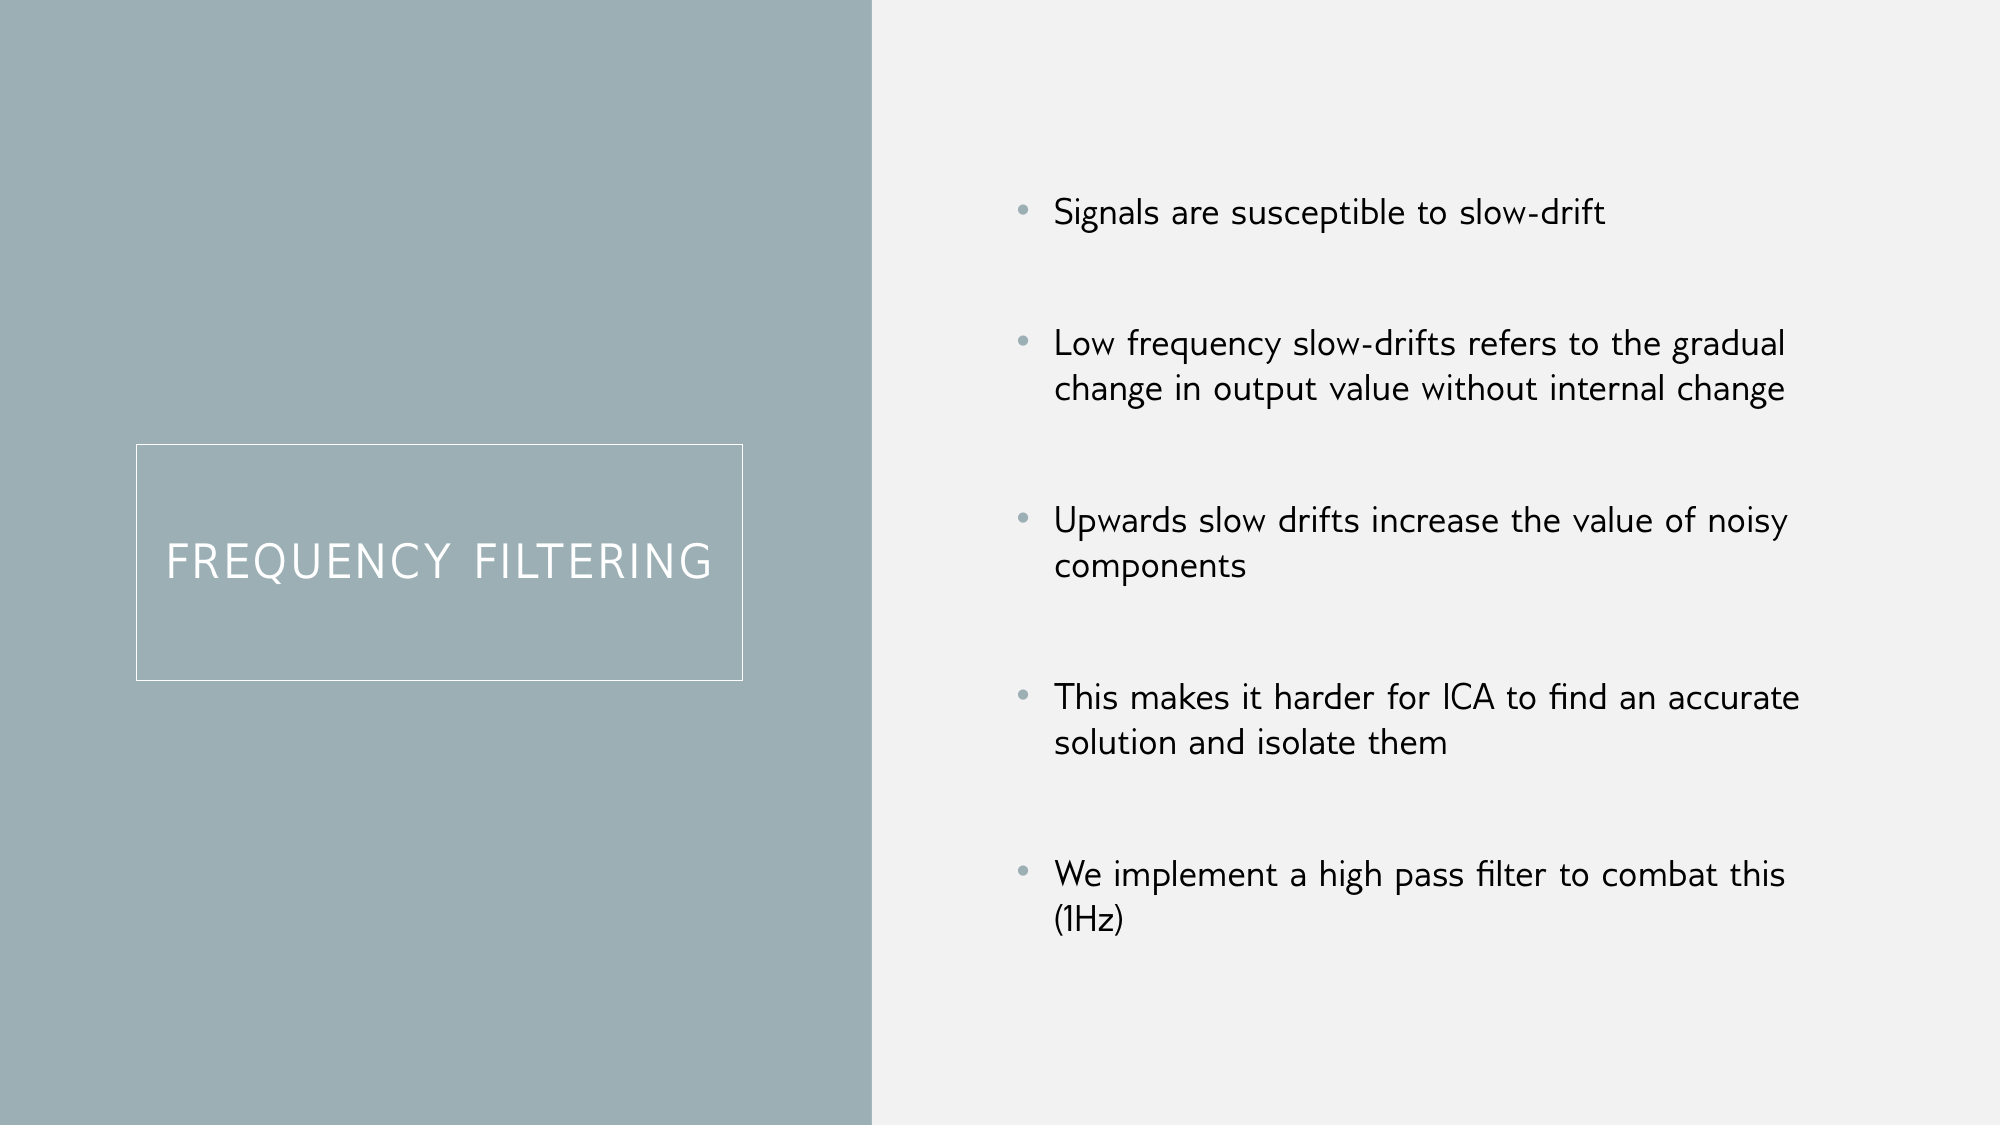

Signals are susceptible to slow-drift

Low frequency slow-drifts refers to the gradual change in output value without internal change

Upwards slow drifts increase the value of noisy components

This makes it harder for ICA to find an accurate solution and isolate them

We implement a high pass filter to combat this (1Hz)
Frequency filtering